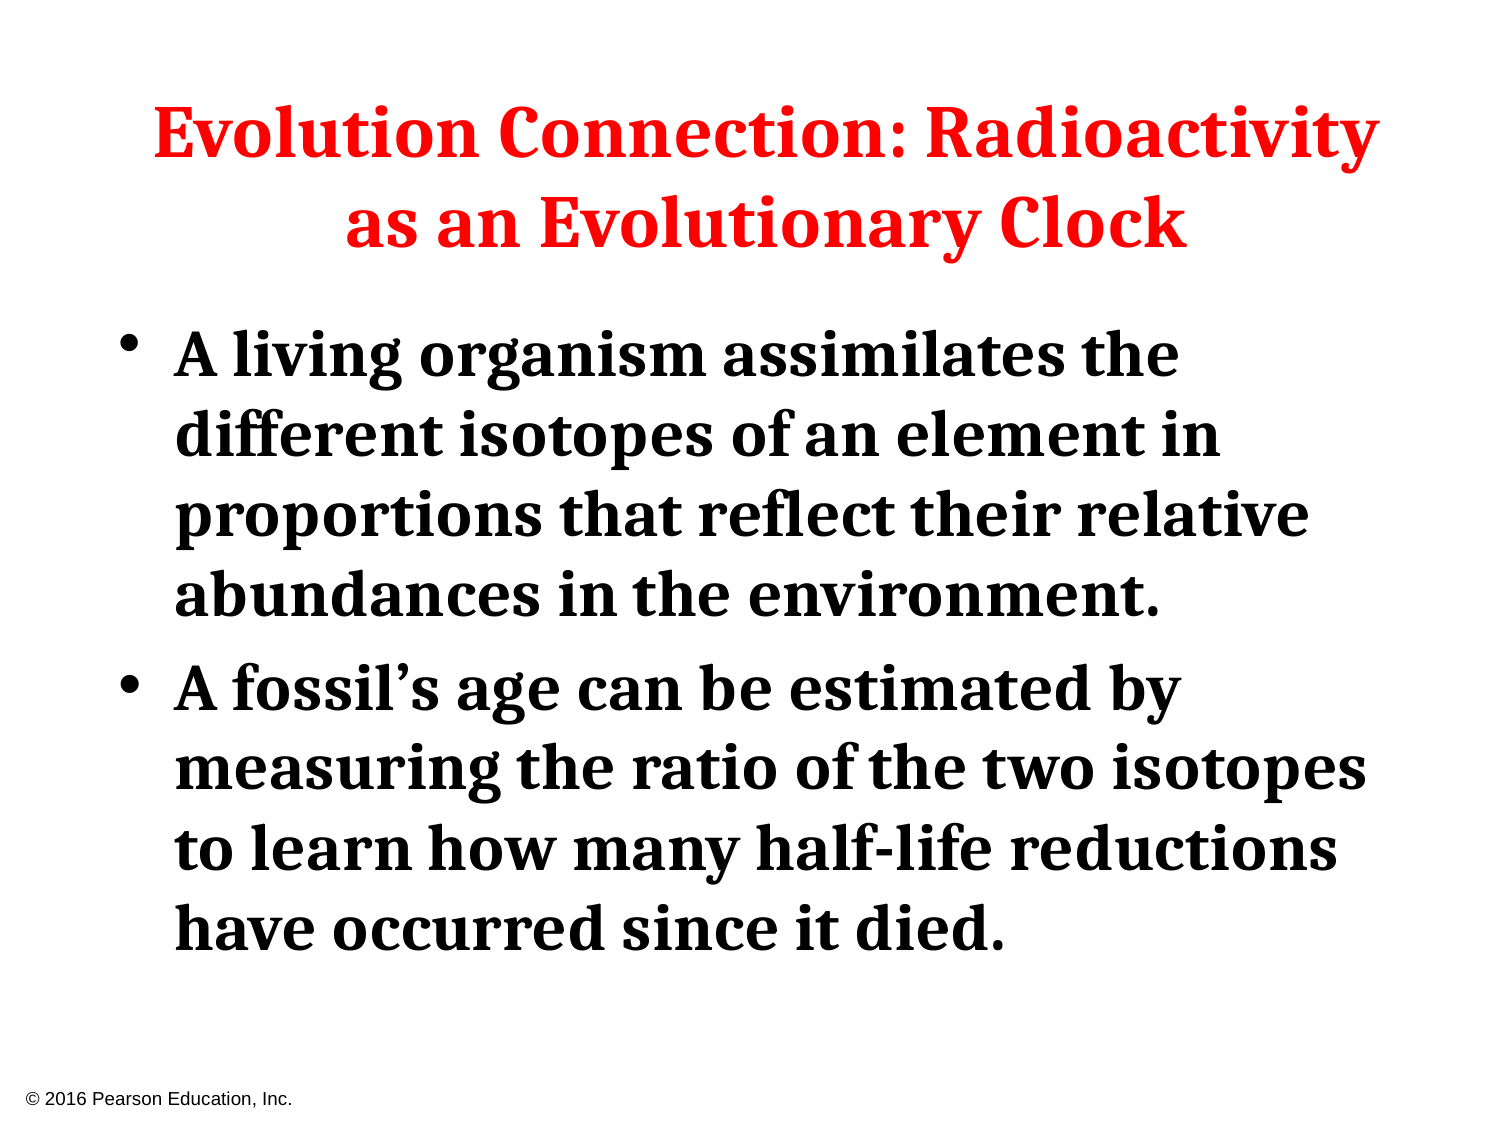

# Evolution Connection: Radioactivity as an Evolutionary Clock
A living organism assimilates the different isotopes of an element in proportions that reflect their relative abundances in the environment.
A fossil’s age can be estimated by measuring the ratio of the two isotopes to learn how many half-life reductions have occurred since it died.